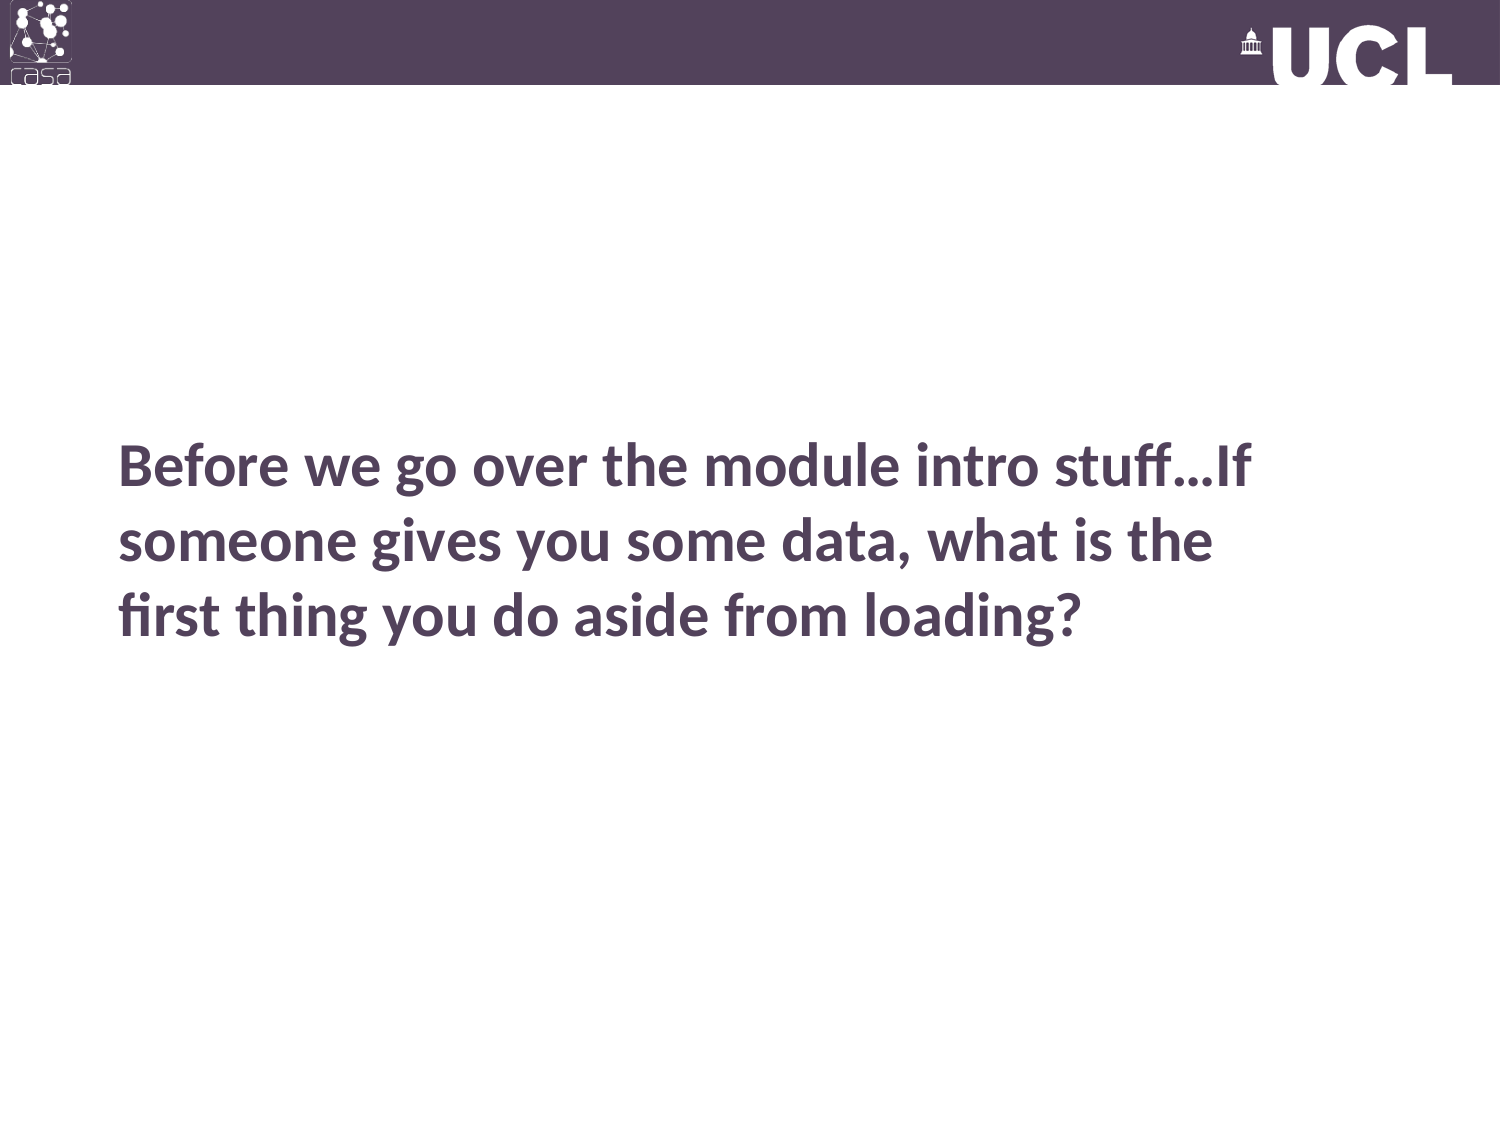

Before we go over the module intro stuff…If someone gives you some data, what is the first thing you do aside from loading?